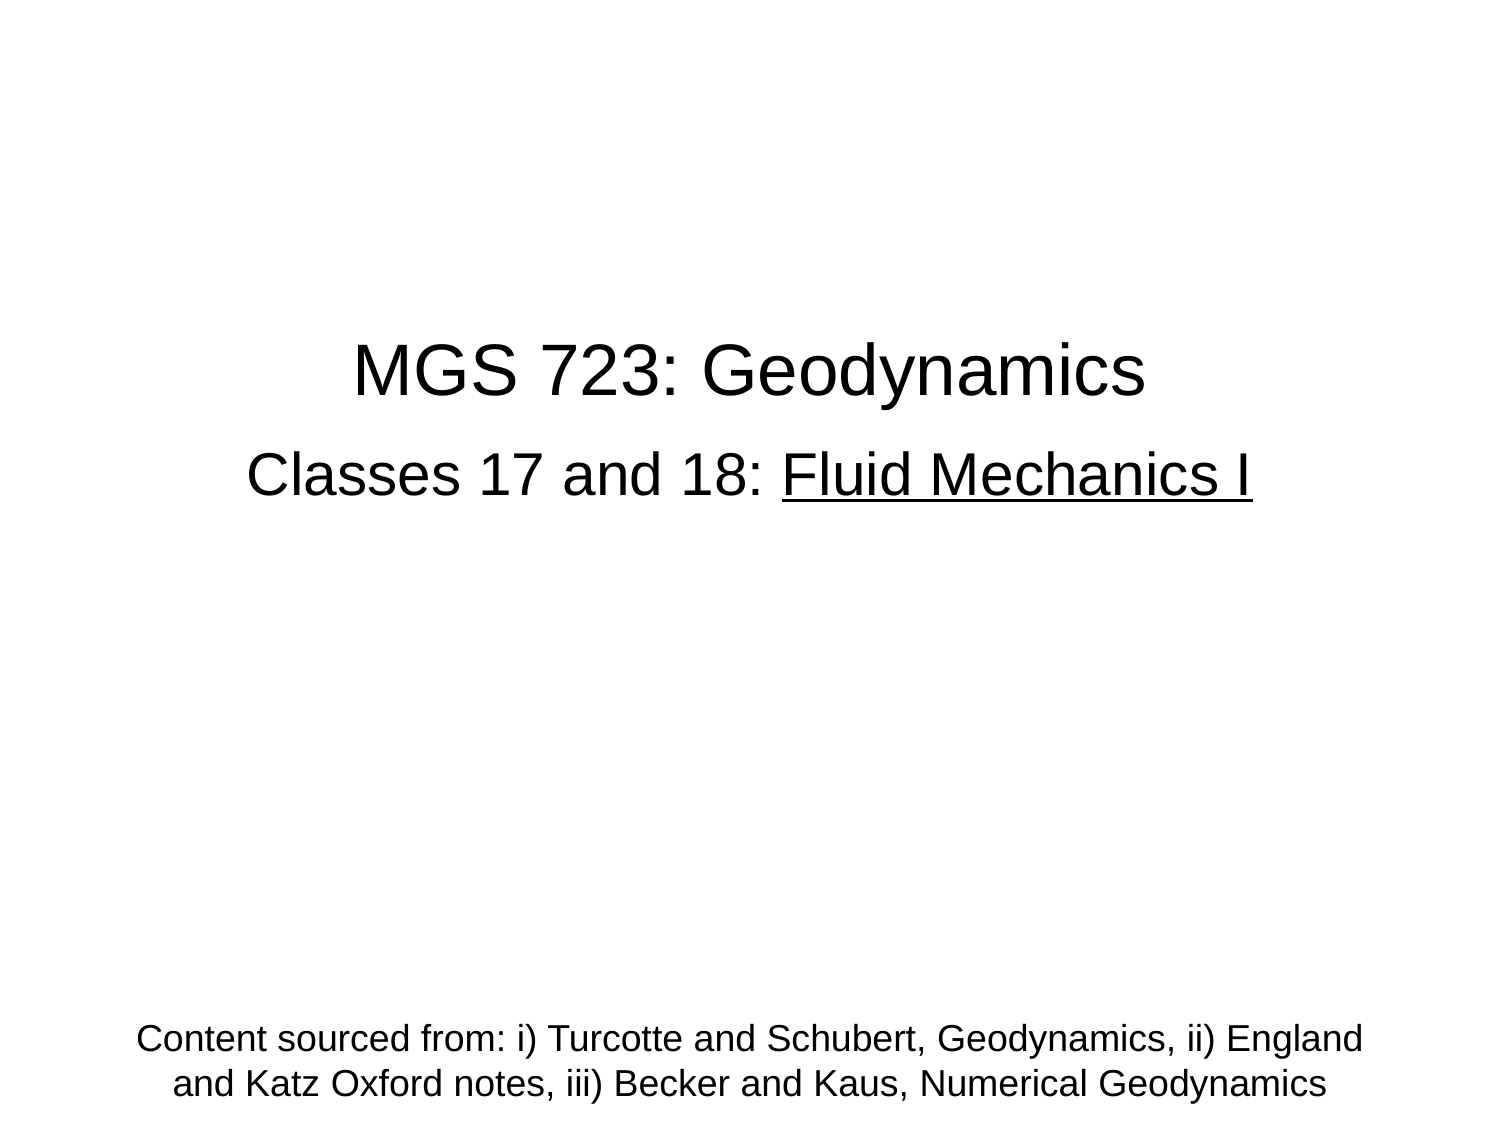

MGS 723: Geodynamics

Classes 17 and 18: Fluid Mechanics I
Content sourced from: i) Turcotte and Schubert, Geodynamics, ii) England and Katz Oxford notes, iii) Becker and Kaus, Numerical Geodynamics